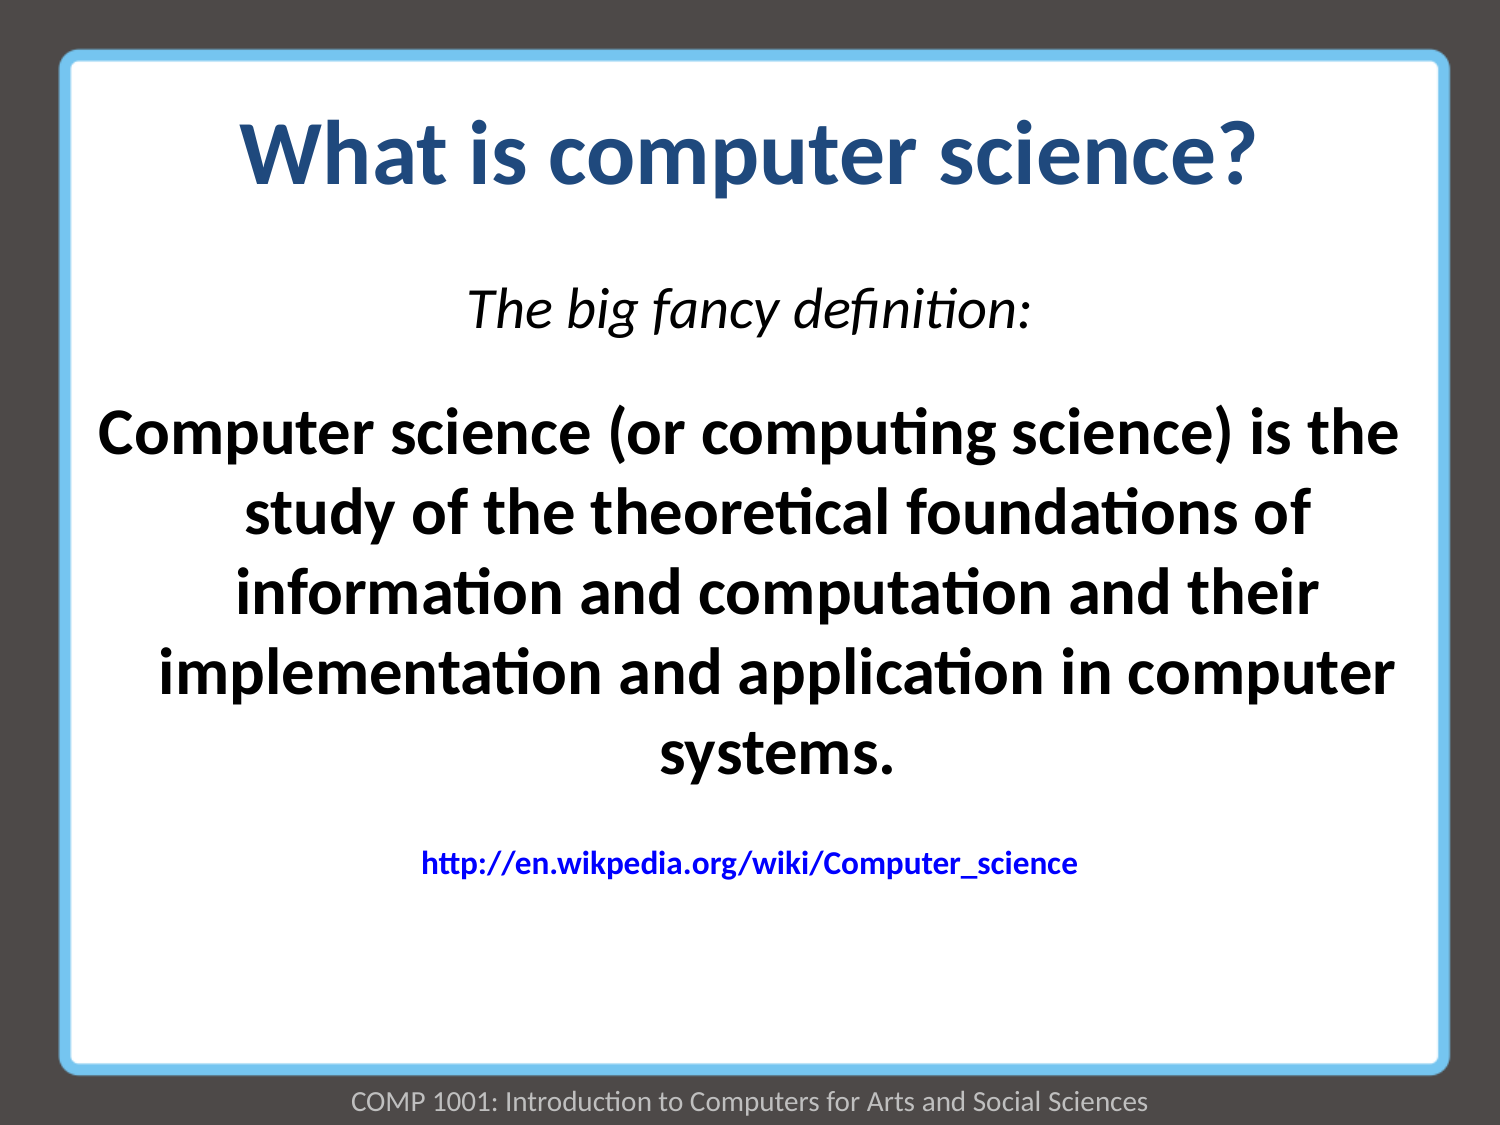

# What is computer science?
The big fancy definition:

Computer science (or computing science) is the study of the theoretical foundations of information and computation and their implementation and application in computer systems.

http://en.wikpedia.org/wiki/Computer_science